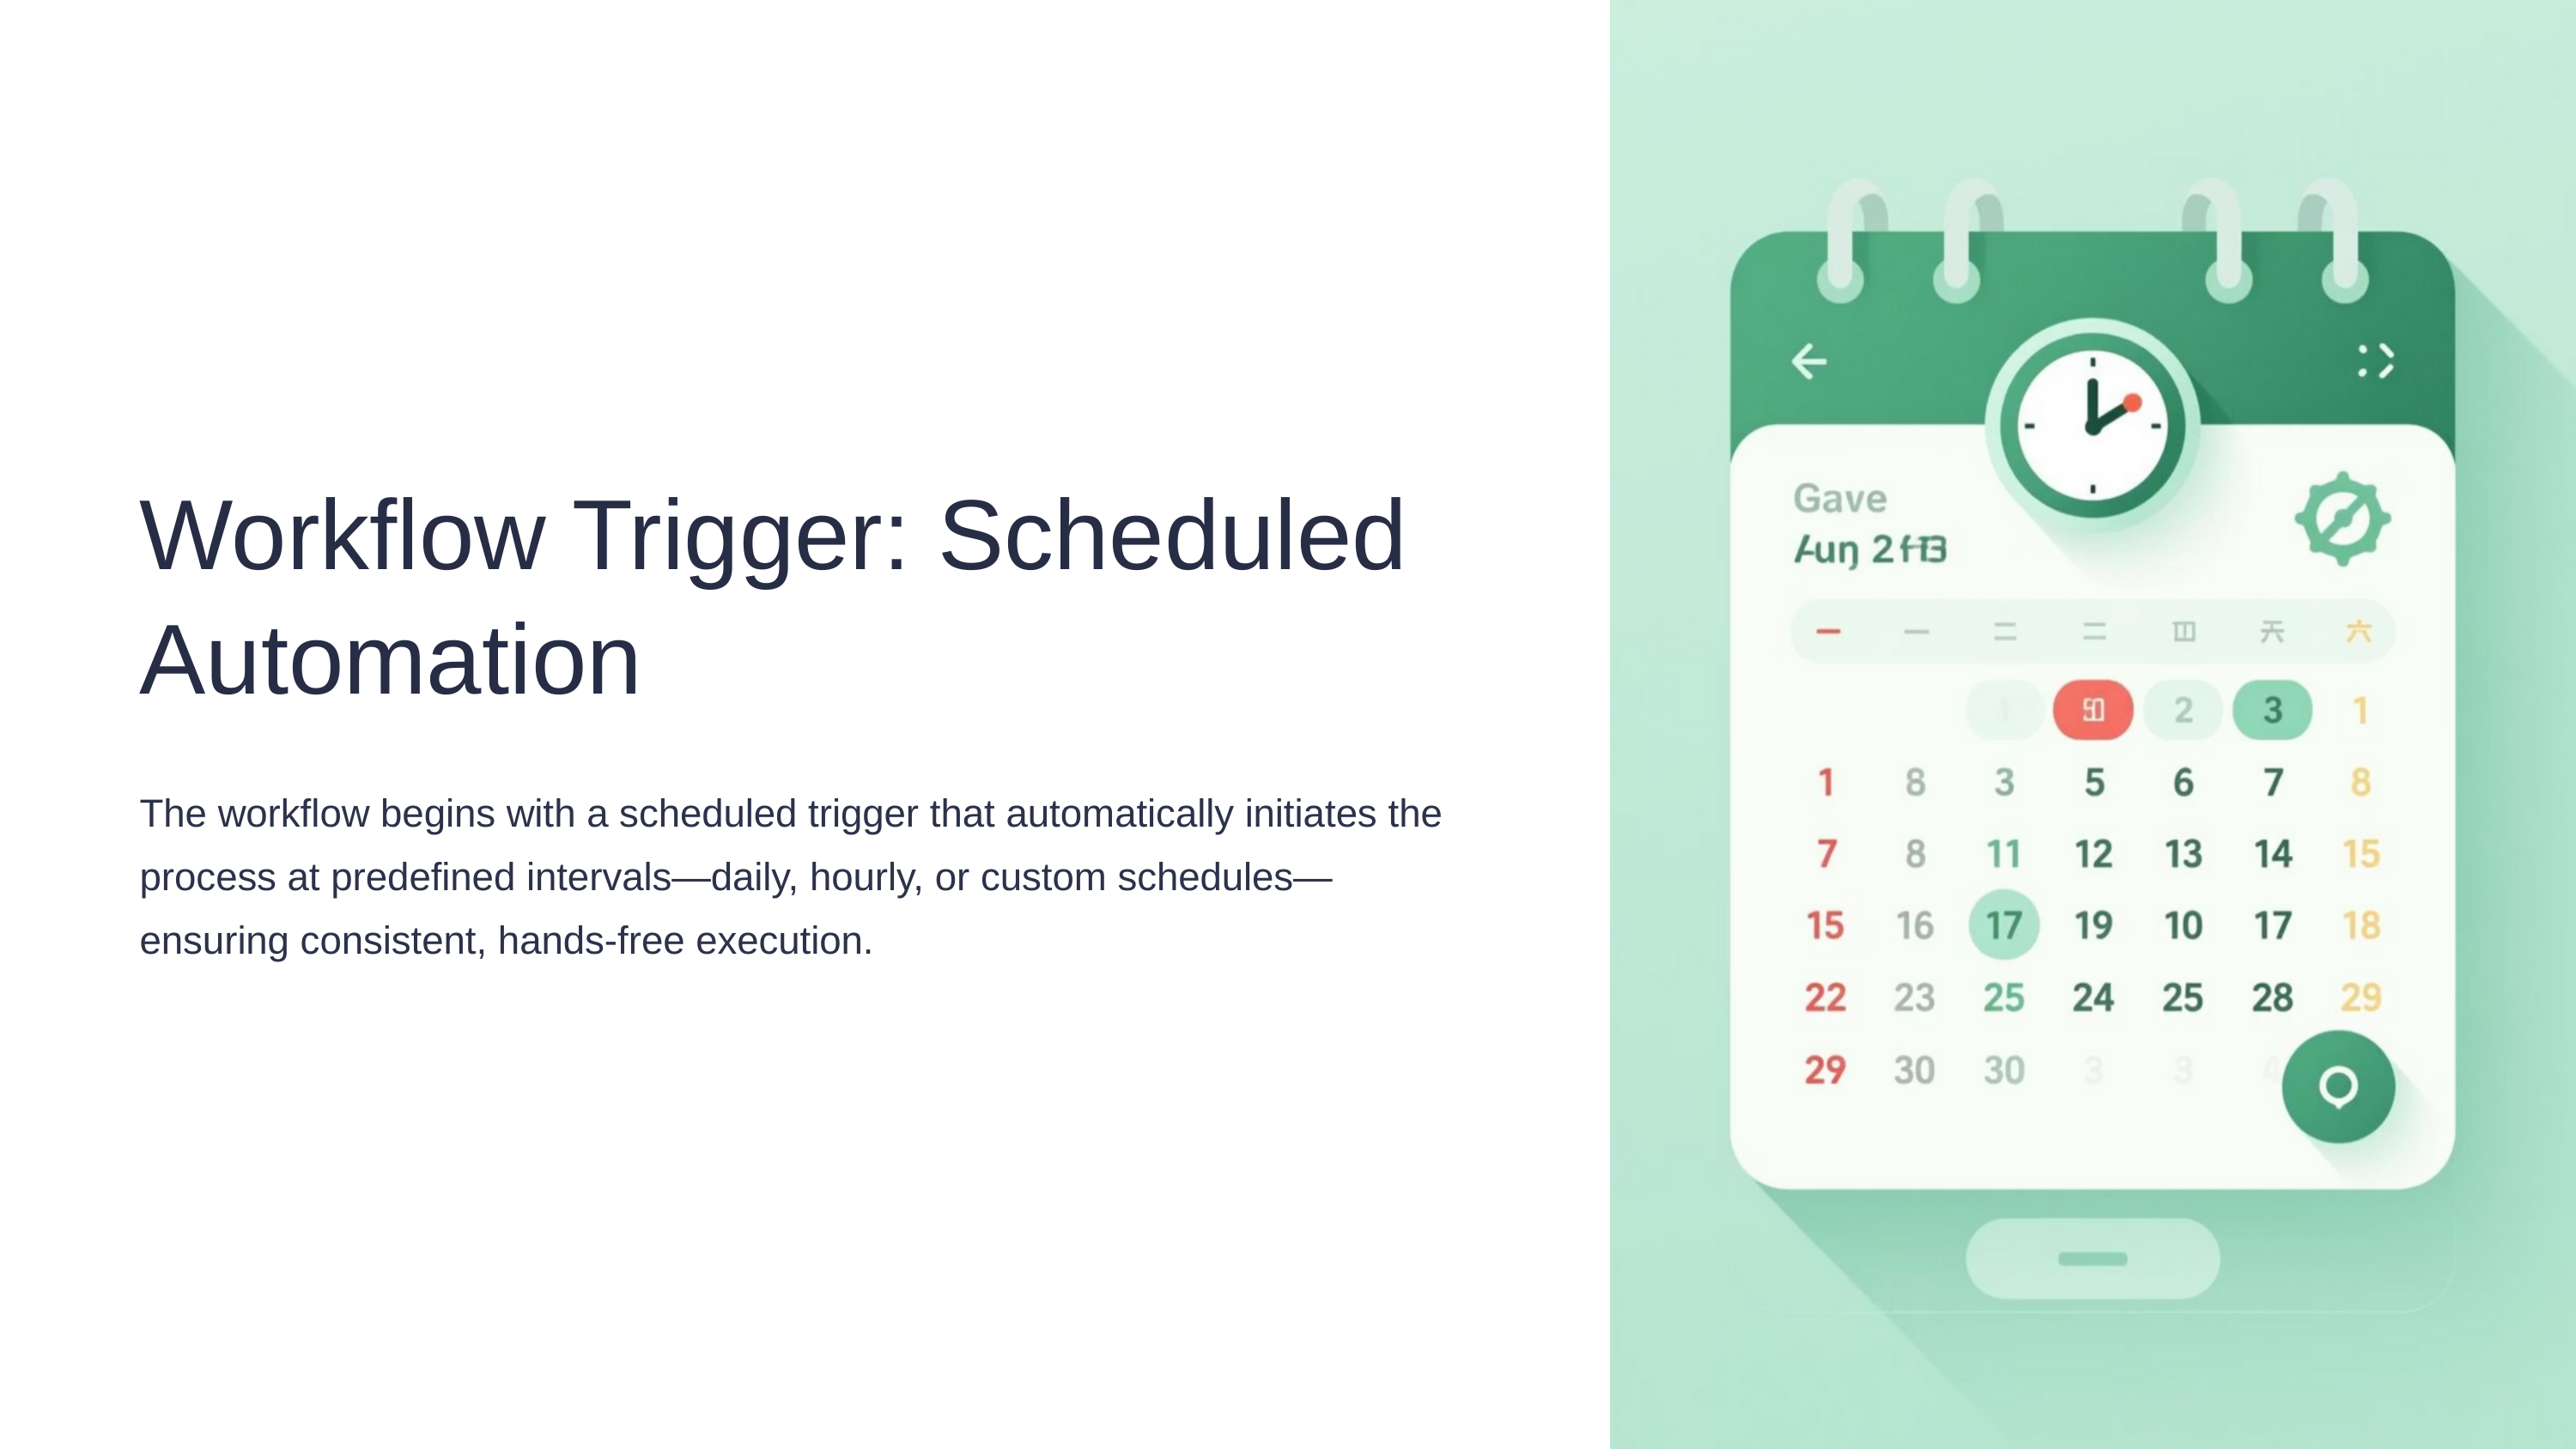

Workflow Trigger: Scheduled Automation
The workflow begins with a scheduled trigger that automatically initiates the process at predefined intervals—daily, hourly, or custom schedules—ensuring consistent, hands-free execution.